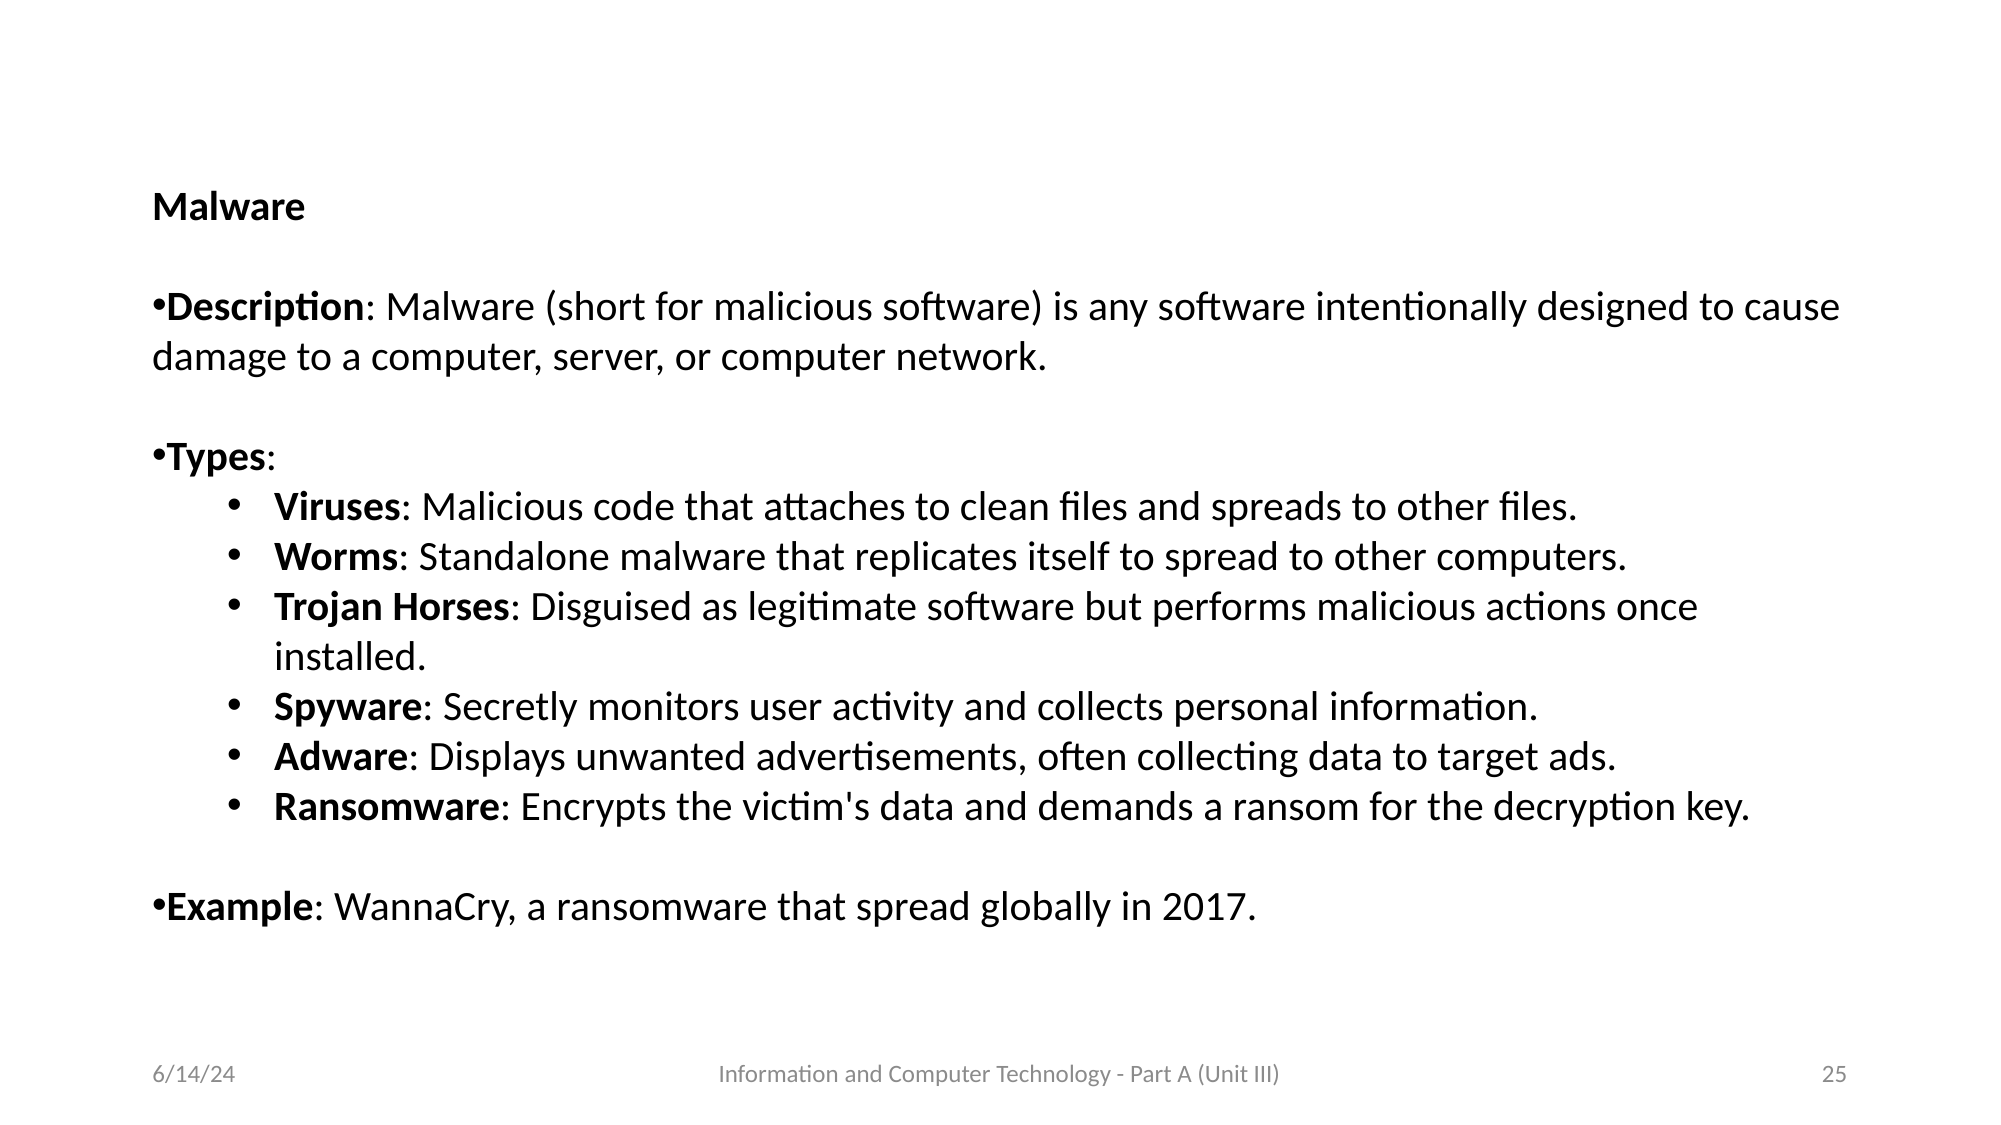

Malware

Description: Malware (short for malicious software) is any software intentionally designed to cause damage to a computer, server, or computer network.

Types:
Viruses: Malicious code that attaches to clean files and spreads to other files.
Worms: Standalone malware that replicates itself to spread to other computers.
Trojan Horses: Disguised as legitimate software but performs malicious actions once installed.
Spyware: Secretly monitors user activity and collects personal information.
Adware: Displays unwanted advertisements, often collecting data to target ads.
Ransomware: Encrypts the victim's data and demands a ransom for the decryption key.

Example: WannaCry, a ransomware that spread globally in 2017.
6/14/24
Information and Computer Technology - Part A (Unit III)
25